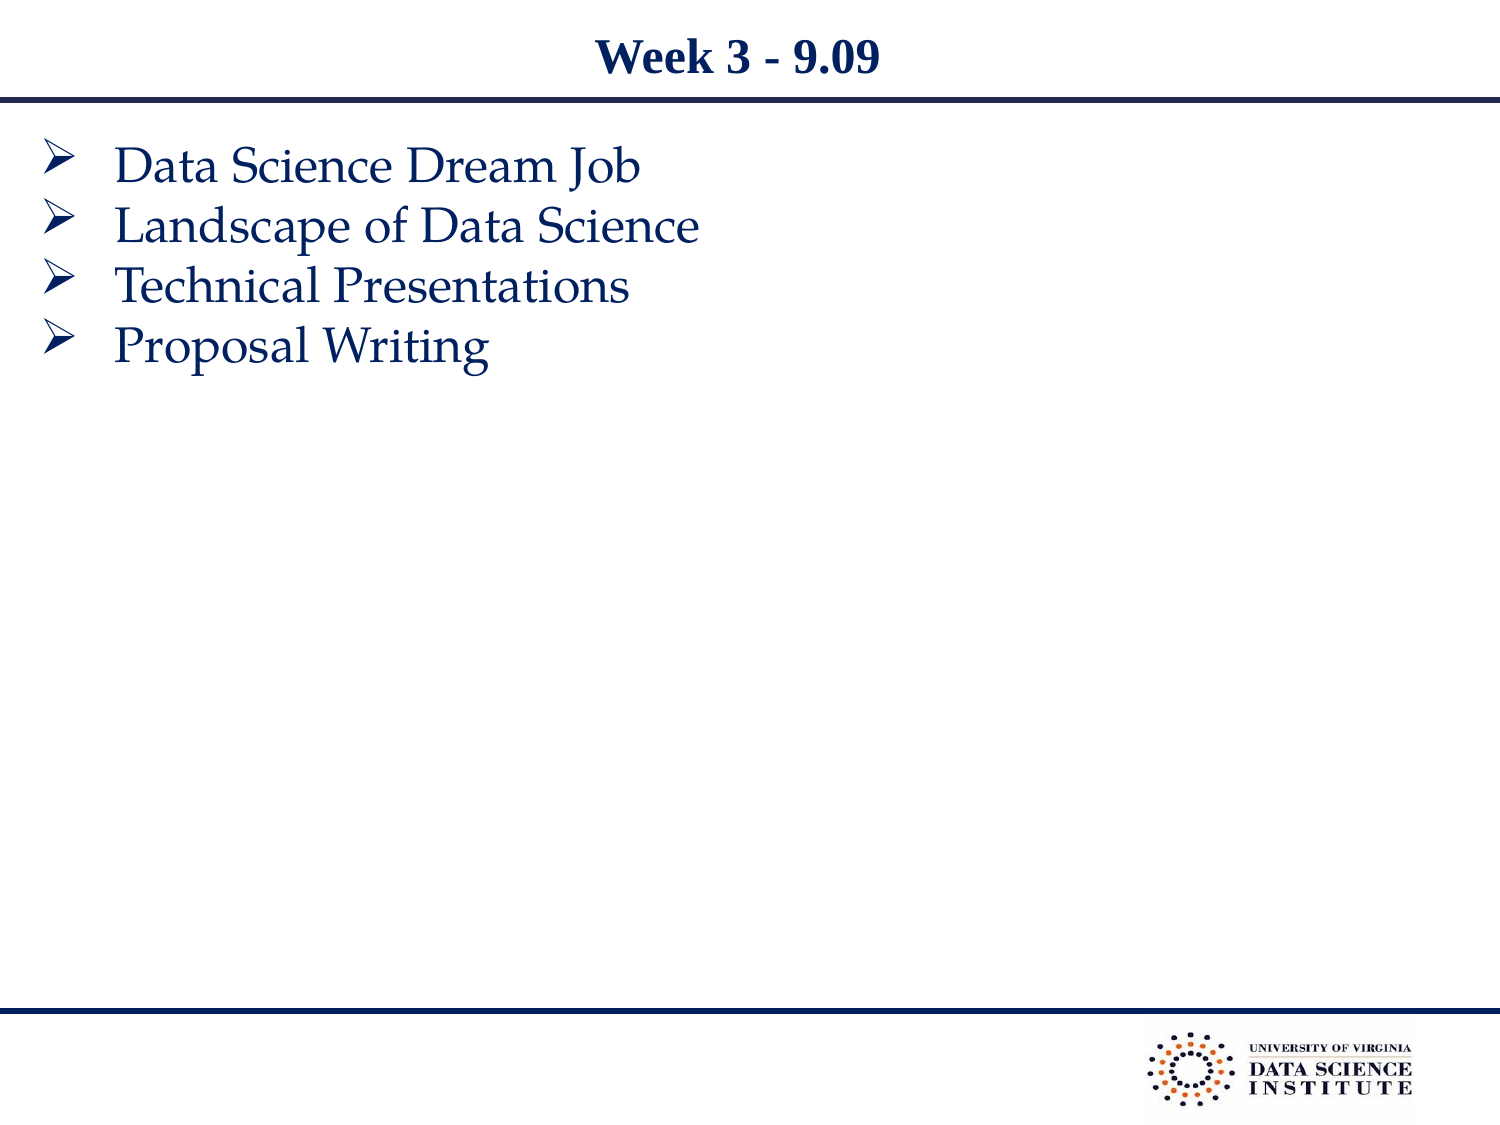

# Week 3 - 9.09
Data Science Dream Job
Landscape of Data Science
Technical Presentations
Proposal Writing